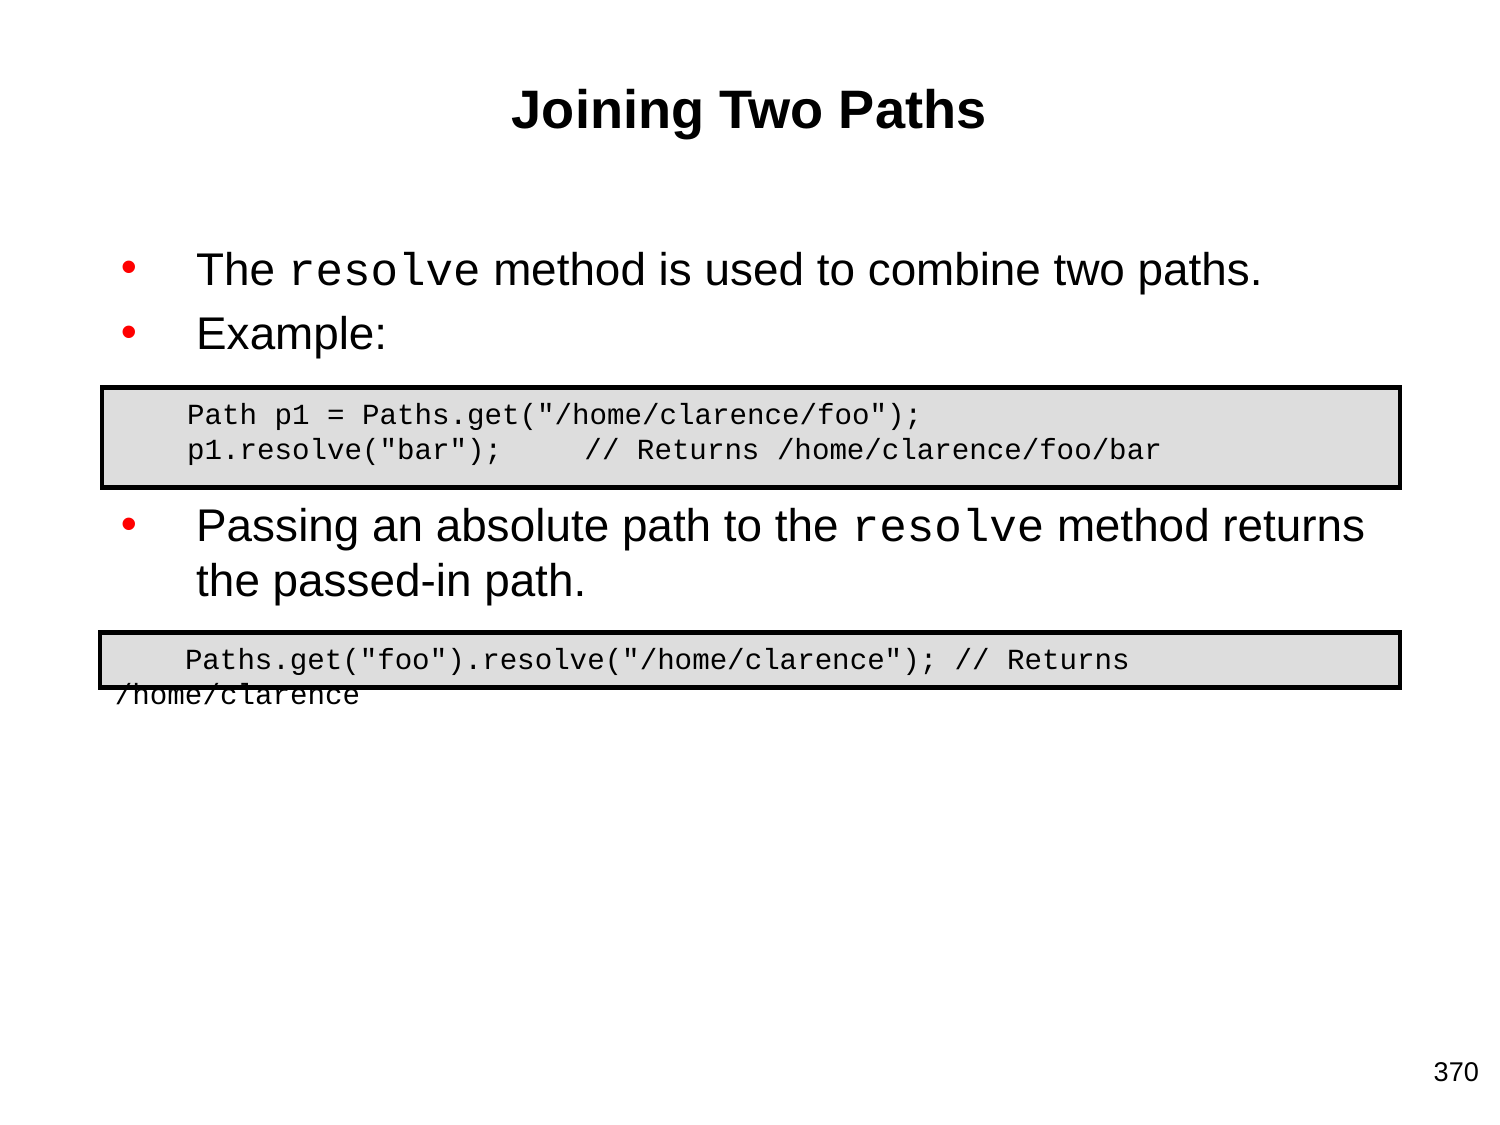

# Joining Two Paths
The resolve method is used to combine two paths.
Example:

Passing an absolute path to the resolve method returns the passed-in path.
    Path p1 = Paths.get("/home/clarence/foo");
    p1.resolve("bar");	 // Returns /home/clarence/foo/bar
    Paths.get("foo").resolve("/home/clarence"); // Returns /home/clarence
370